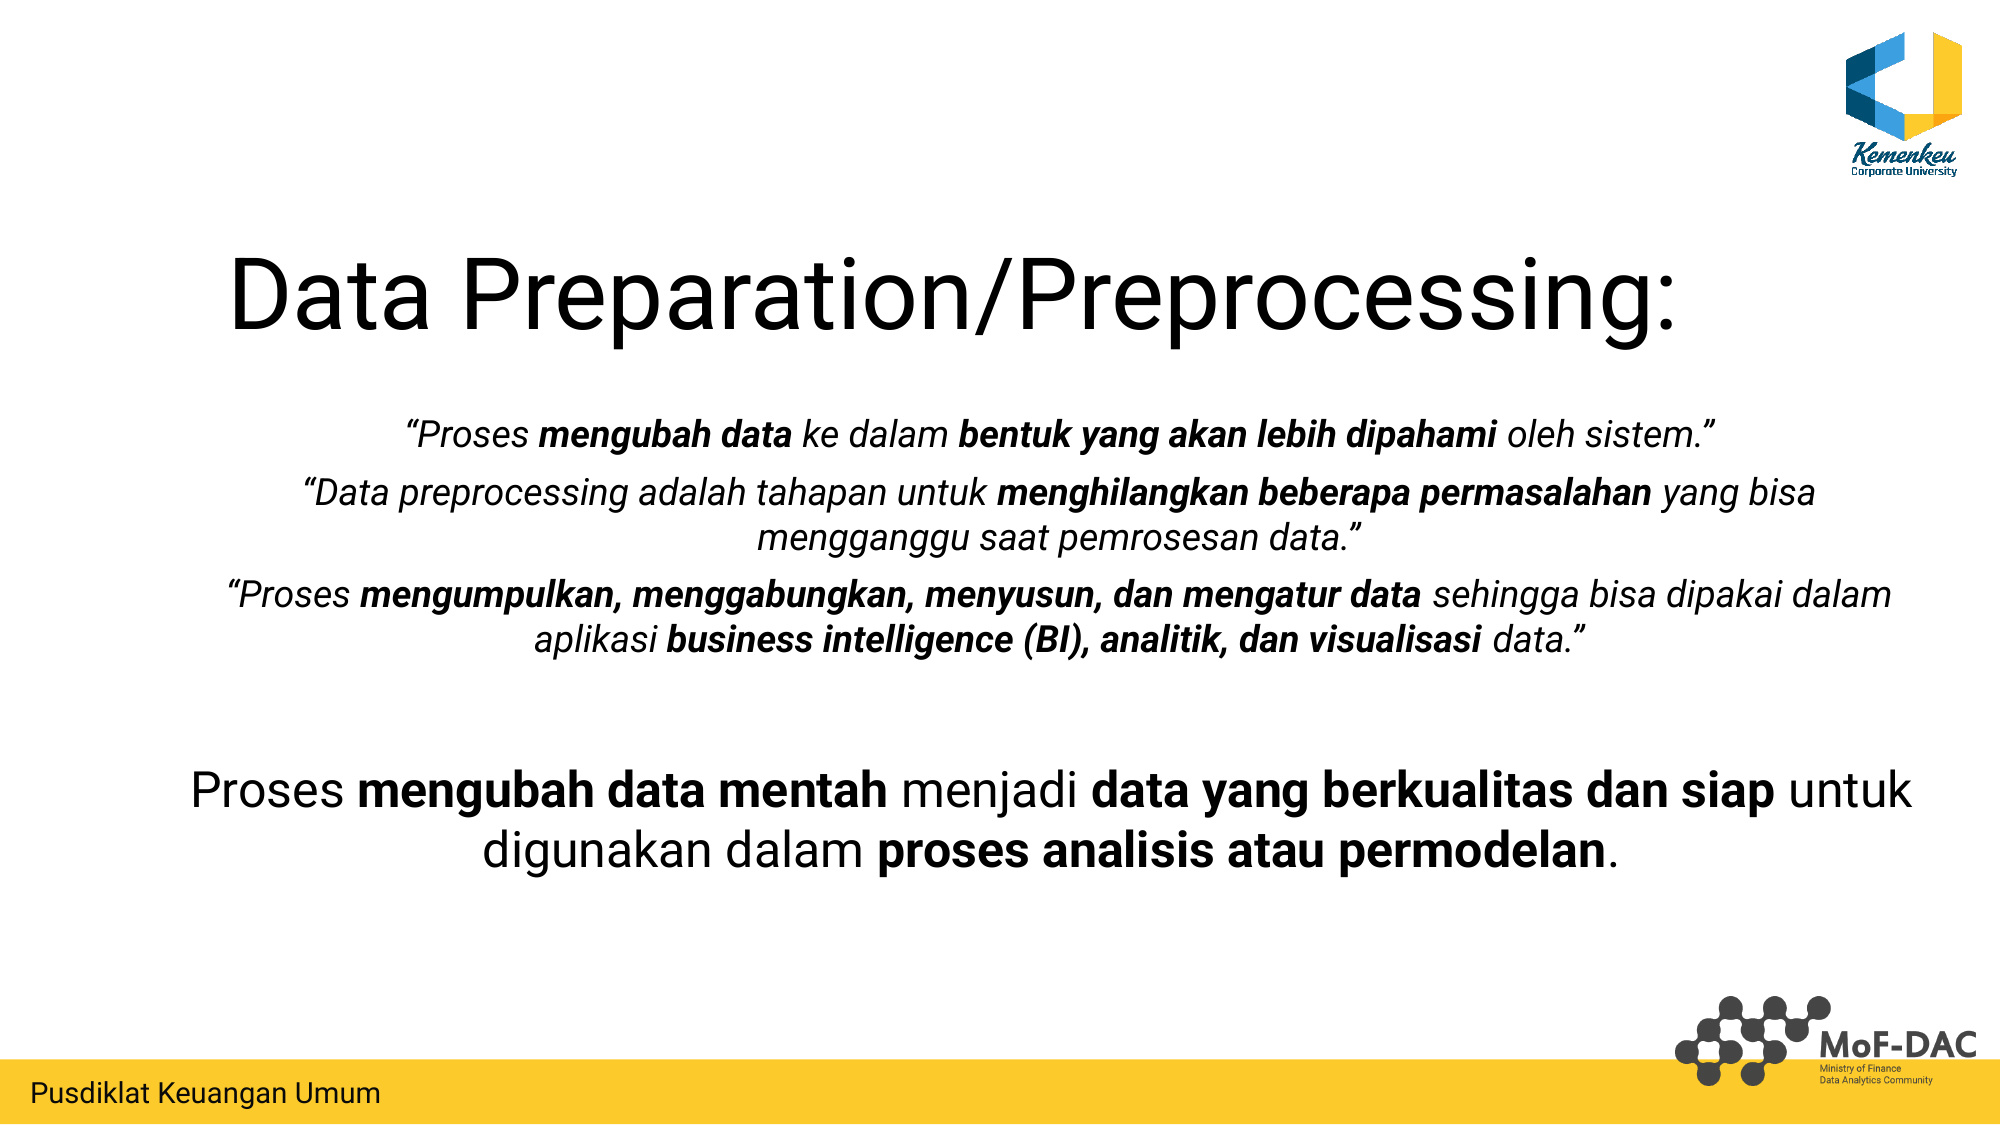

Data Preparation/Preprocessing:
“Proses mengubah data ke dalam bentuk yang akan lebih dipahami oleh sistem.”
“Data preprocessing adalah tahapan untuk menghilangkan beberapa permasalahan yang bisa mengganggu saat pemrosesan data.”
“Proses mengumpulkan, menggabungkan, menyusun, dan mengatur data sehingga bisa dipakai dalam aplikasi business intelligence (BI), analitik, dan visualisasi data.”
Proses mengubah data mentah menjadi data yang berkualitas dan siap untuk digunakan dalam proses analisis atau permodelan.